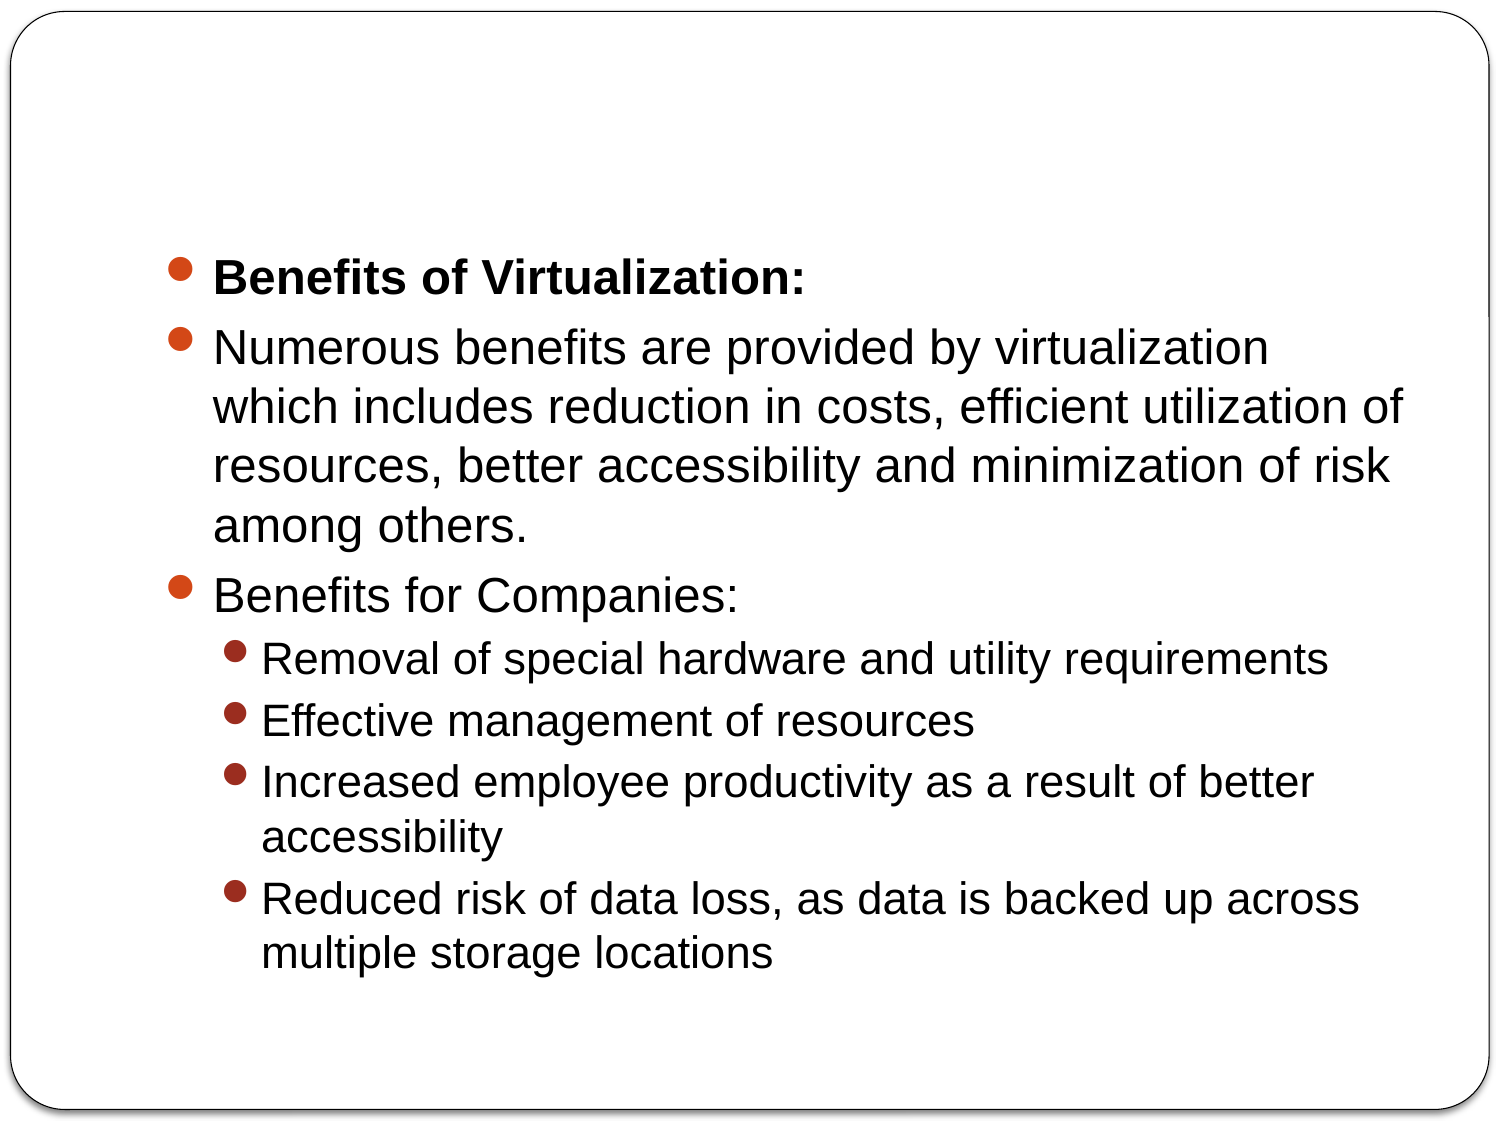

#
Benefits of Virtualization:
Numerous benefits are provided by virtualization which includes reduction in costs, efficient utilization of resources, better accessibility and minimization of risk among others.
Benefits for Companies:
Removal of special hardware and utility requirements
Effective management of resources
Increased employee productivity as a result of better accessibility
Reduced risk of data loss, as data is backed up across multiple storage locations